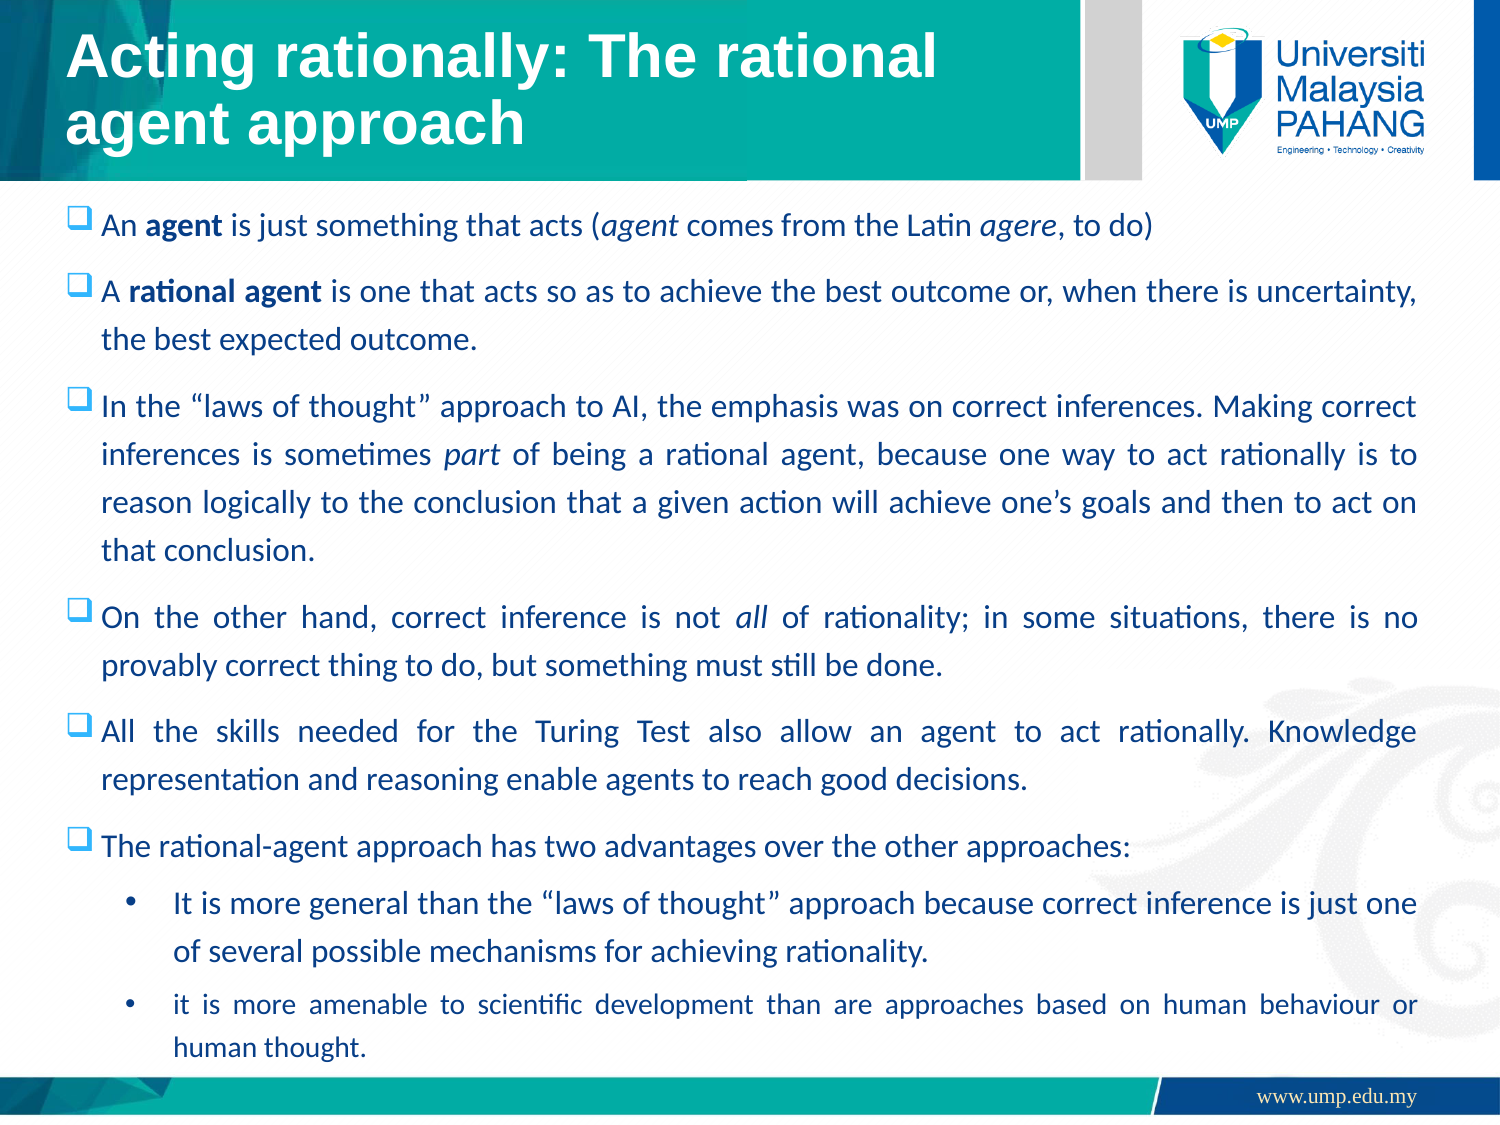

# Acting rationally: The rational agent approach
An agent is just something that acts (agent comes from the Latin agere, to do)
A rational agent is one that acts so as to achieve the best outcome or, when there is uncertainty, the best expected outcome.
In the “laws of thought” approach to AI, the emphasis was on correct inferences. Making correct inferences is sometimes part of being a rational agent, because one way to act rationally is to reason logically to the conclusion that a given action will achieve one’s goals and then to act on that conclusion.
On the other hand, correct inference is not all of rationality; in some situations, there is no provably correct thing to do, but something must still be done.
All the skills needed for the Turing Test also allow an agent to act rationally. Knowledge representation and reasoning enable agents to reach good decisions.
The rational-agent approach has two advantages over the other approaches:
It is more general than the “laws of thought” approach because correct inference is just one of several possible mechanisms for achieving rationality.
it is more amenable to scientific development than are approaches based on human behaviour or human thought.